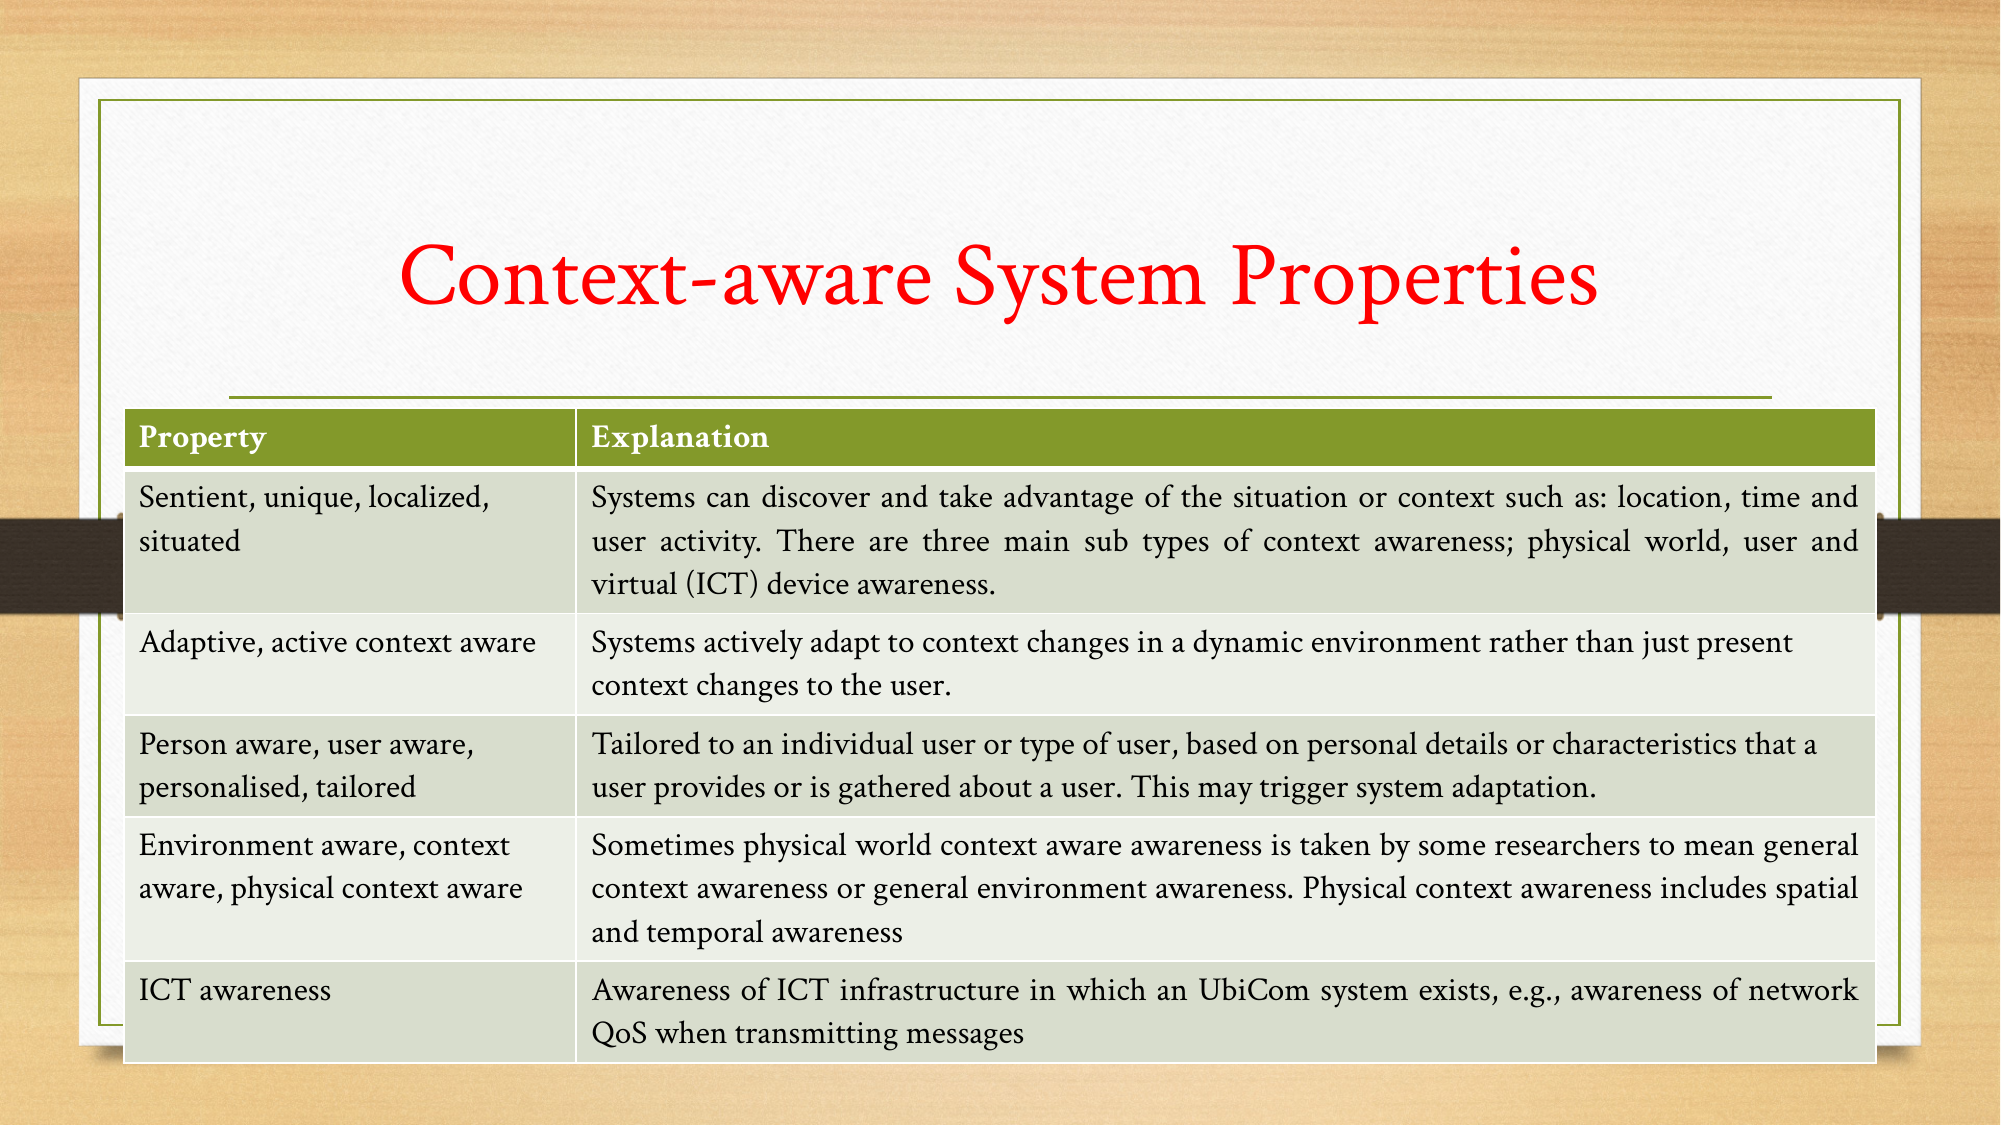

# Context-aware System Properties
| Property | Explanation |
| --- | --- |
| Sentient, unique, localized, situated | Systems can discover and take advantage of the situation or context such as: location, time and user activity. There are three main sub types of context awareness; physical world, user and virtual (ICT) device awareness. |
| Adaptive, active context aware | Systems actively adapt to context changes in a dynamic environment rather than just present context changes to the user. |
| Person aware, user aware, personalised, tailored | Tailored to an individual user or type of user, based on personal details or characteristics that a user provides or is gathered about a user. This may trigger system adaptation. |
| Environment aware, context aware, physical context aware | Sometimes physical world context aware awareness is taken by some researchers to mean general context awareness or general environment awareness. Physical context awareness includes spatial and temporal awareness |
| ICT awareness | Awareness of ICT infrastructure in which an UbiCom system exists, e.g., awareness of network QoS when transmitting messages |